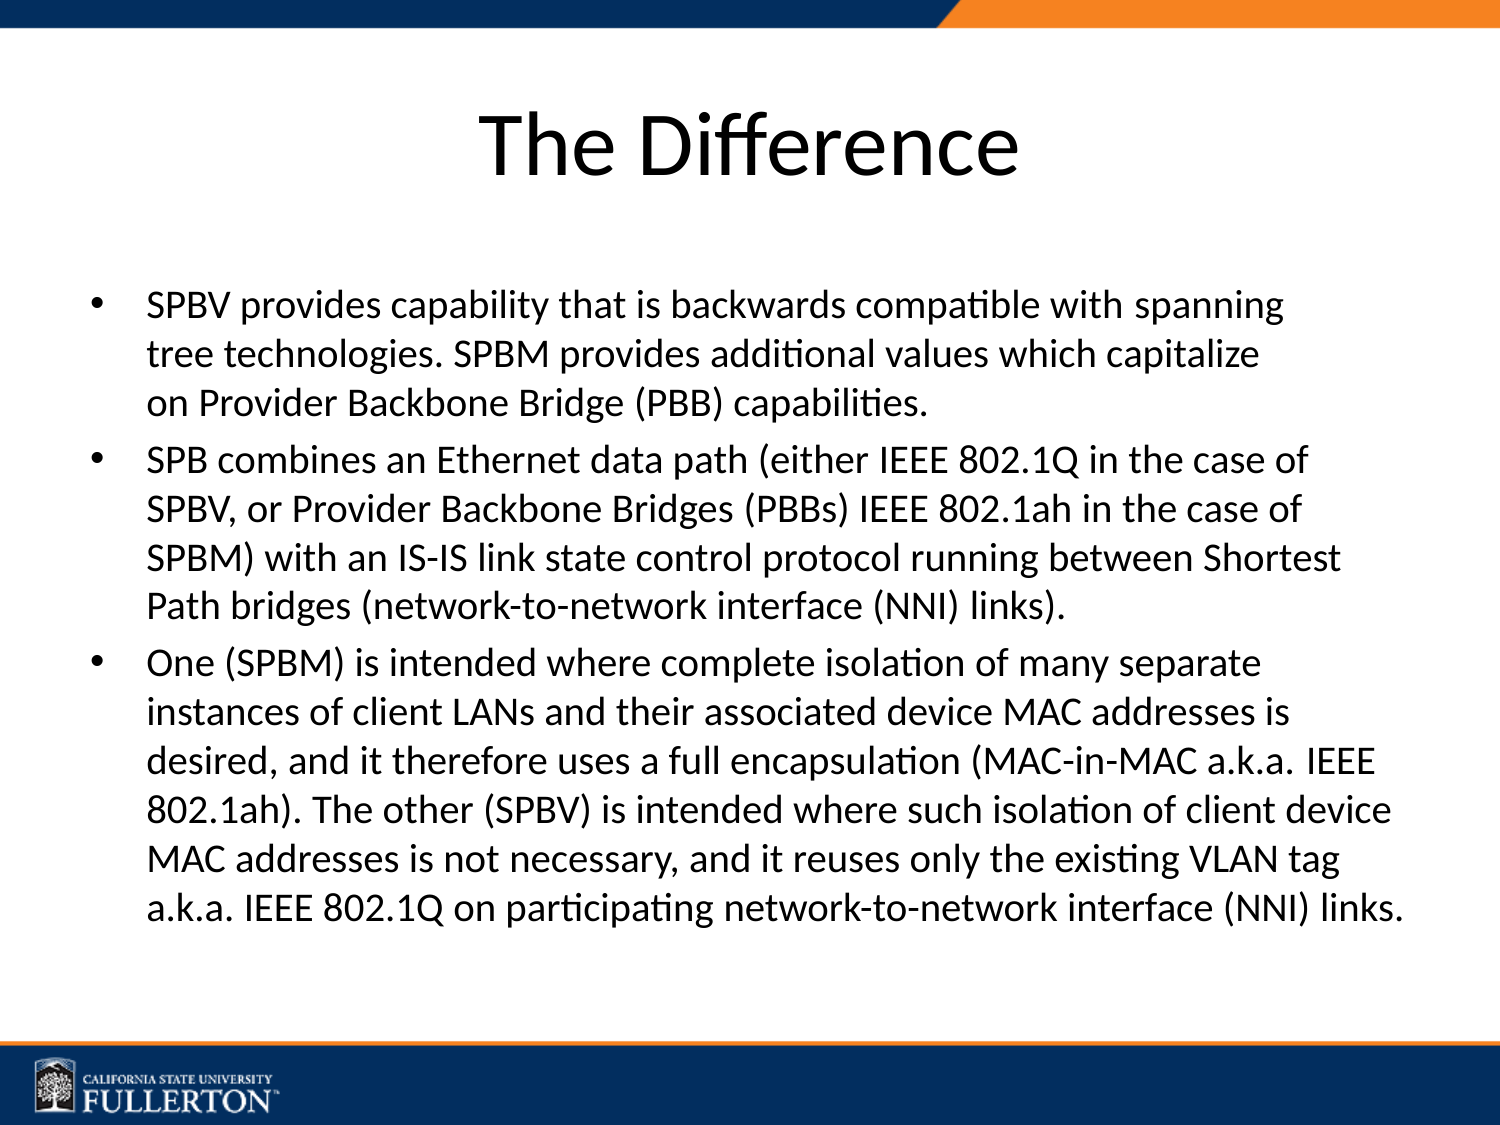

# The Difference
SPBV provides capability that is backwards compatible with spanning tree technologies. SPBM provides additional values which capitalize on Provider Backbone Bridge (PBB) capabilities.
SPB combines an Ethernet data path (either IEEE 802.1Q in the case of SPBV, or Provider Backbone Bridges (PBBs) IEEE 802.1ah in the case of SPBM) with an IS-IS link state control protocol running between Shortest Path bridges (network-to-network interface (NNI) links).
One (SPBM) is intended where complete isolation of many separate instances of client LANs and their associated device MAC addresses is desired, and it therefore uses a full encapsulation (MAC-in-MAC a.k.a. IEEE 802.1ah). The other (SPBV) is intended where such isolation of client device MAC addresses is not necessary, and it reuses only the existing VLAN tag a.k.a. IEEE 802.1Q on participating network-to-network interface (NNI) links.